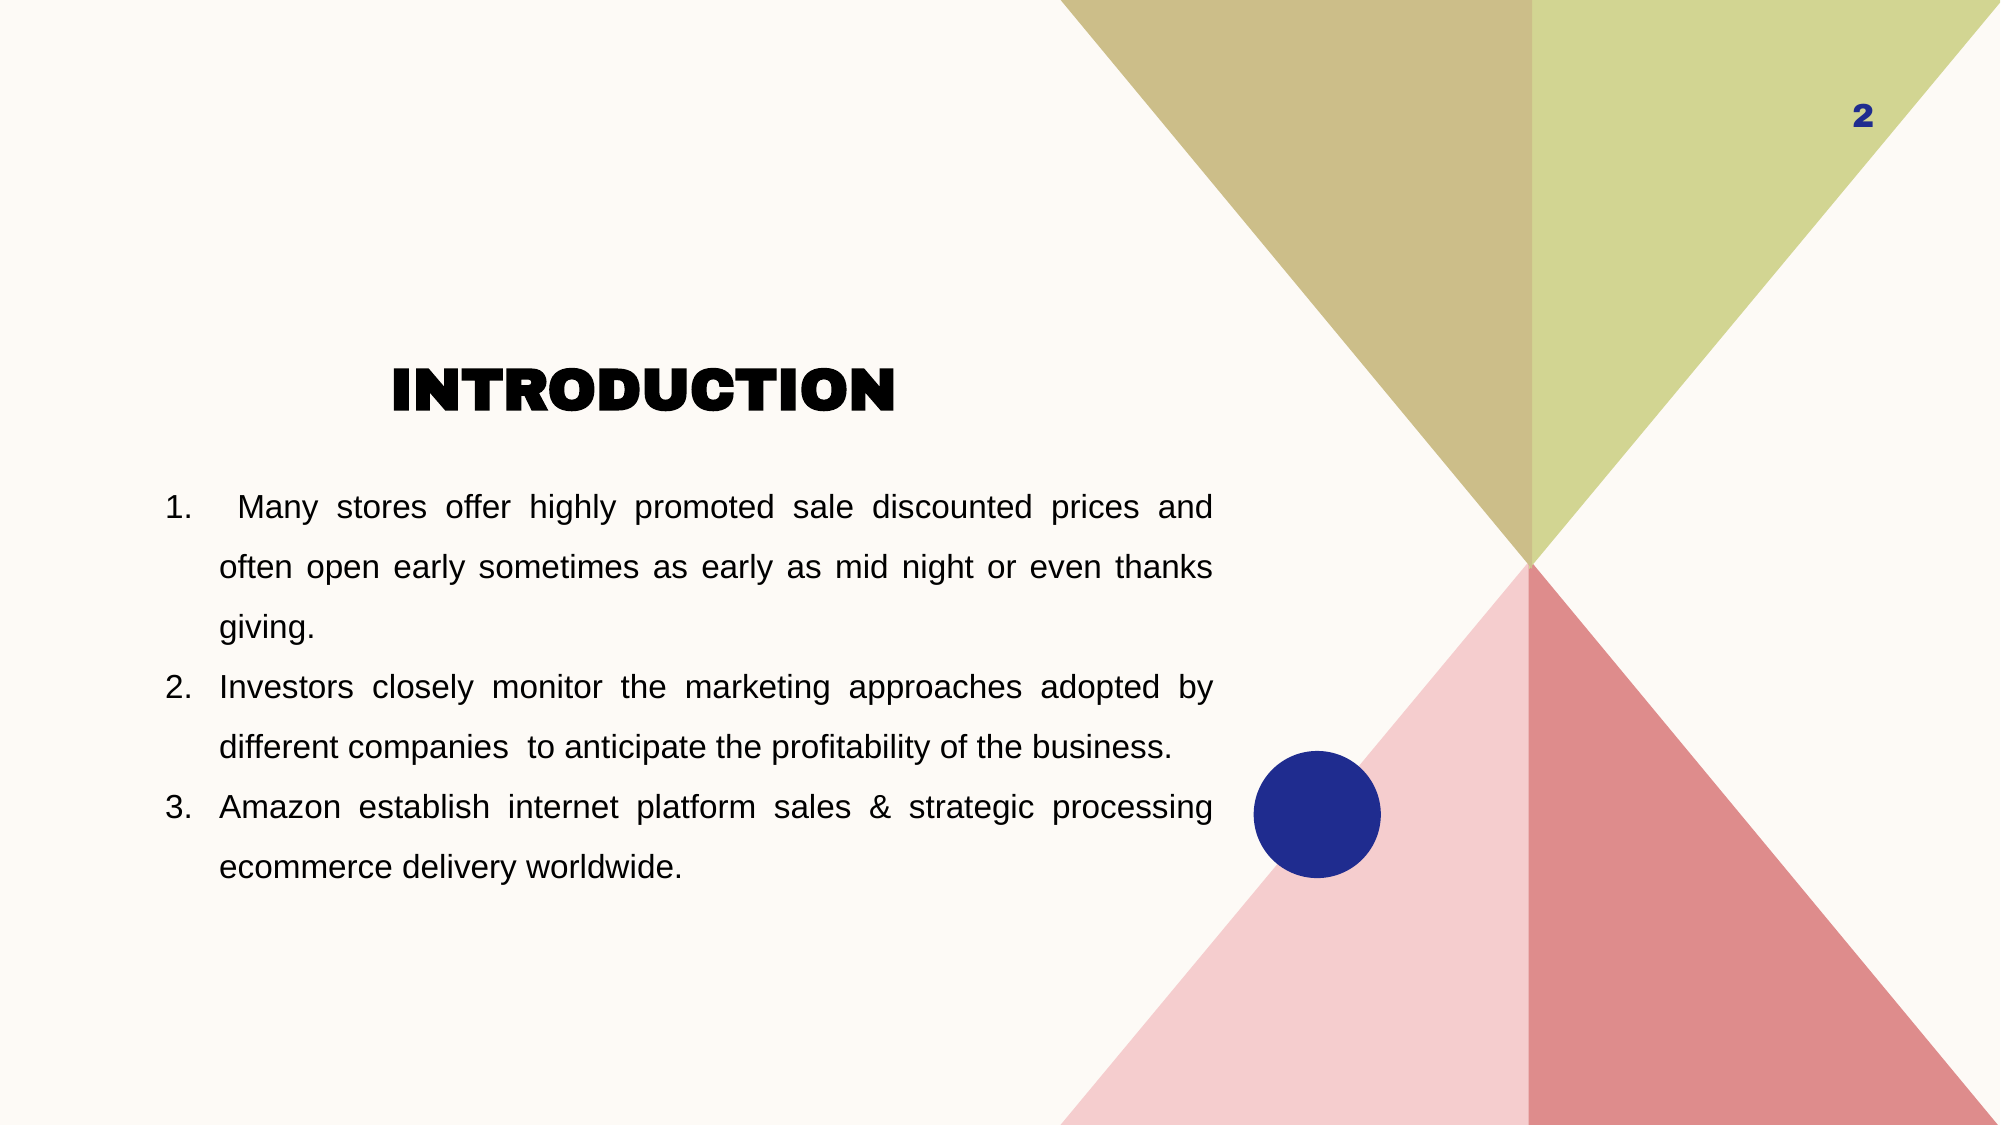

2
# INTRODUCTION
 Many stores offer highly promoted sale discounted prices and often open early sometimes as early as mid night or even thanks giving.
Investors closely monitor the marketing approaches adopted by different companies  to anticipate the profitability of the business.
Amazon establish internet platform sales & strategic processing ecommerce delivery worldwide.